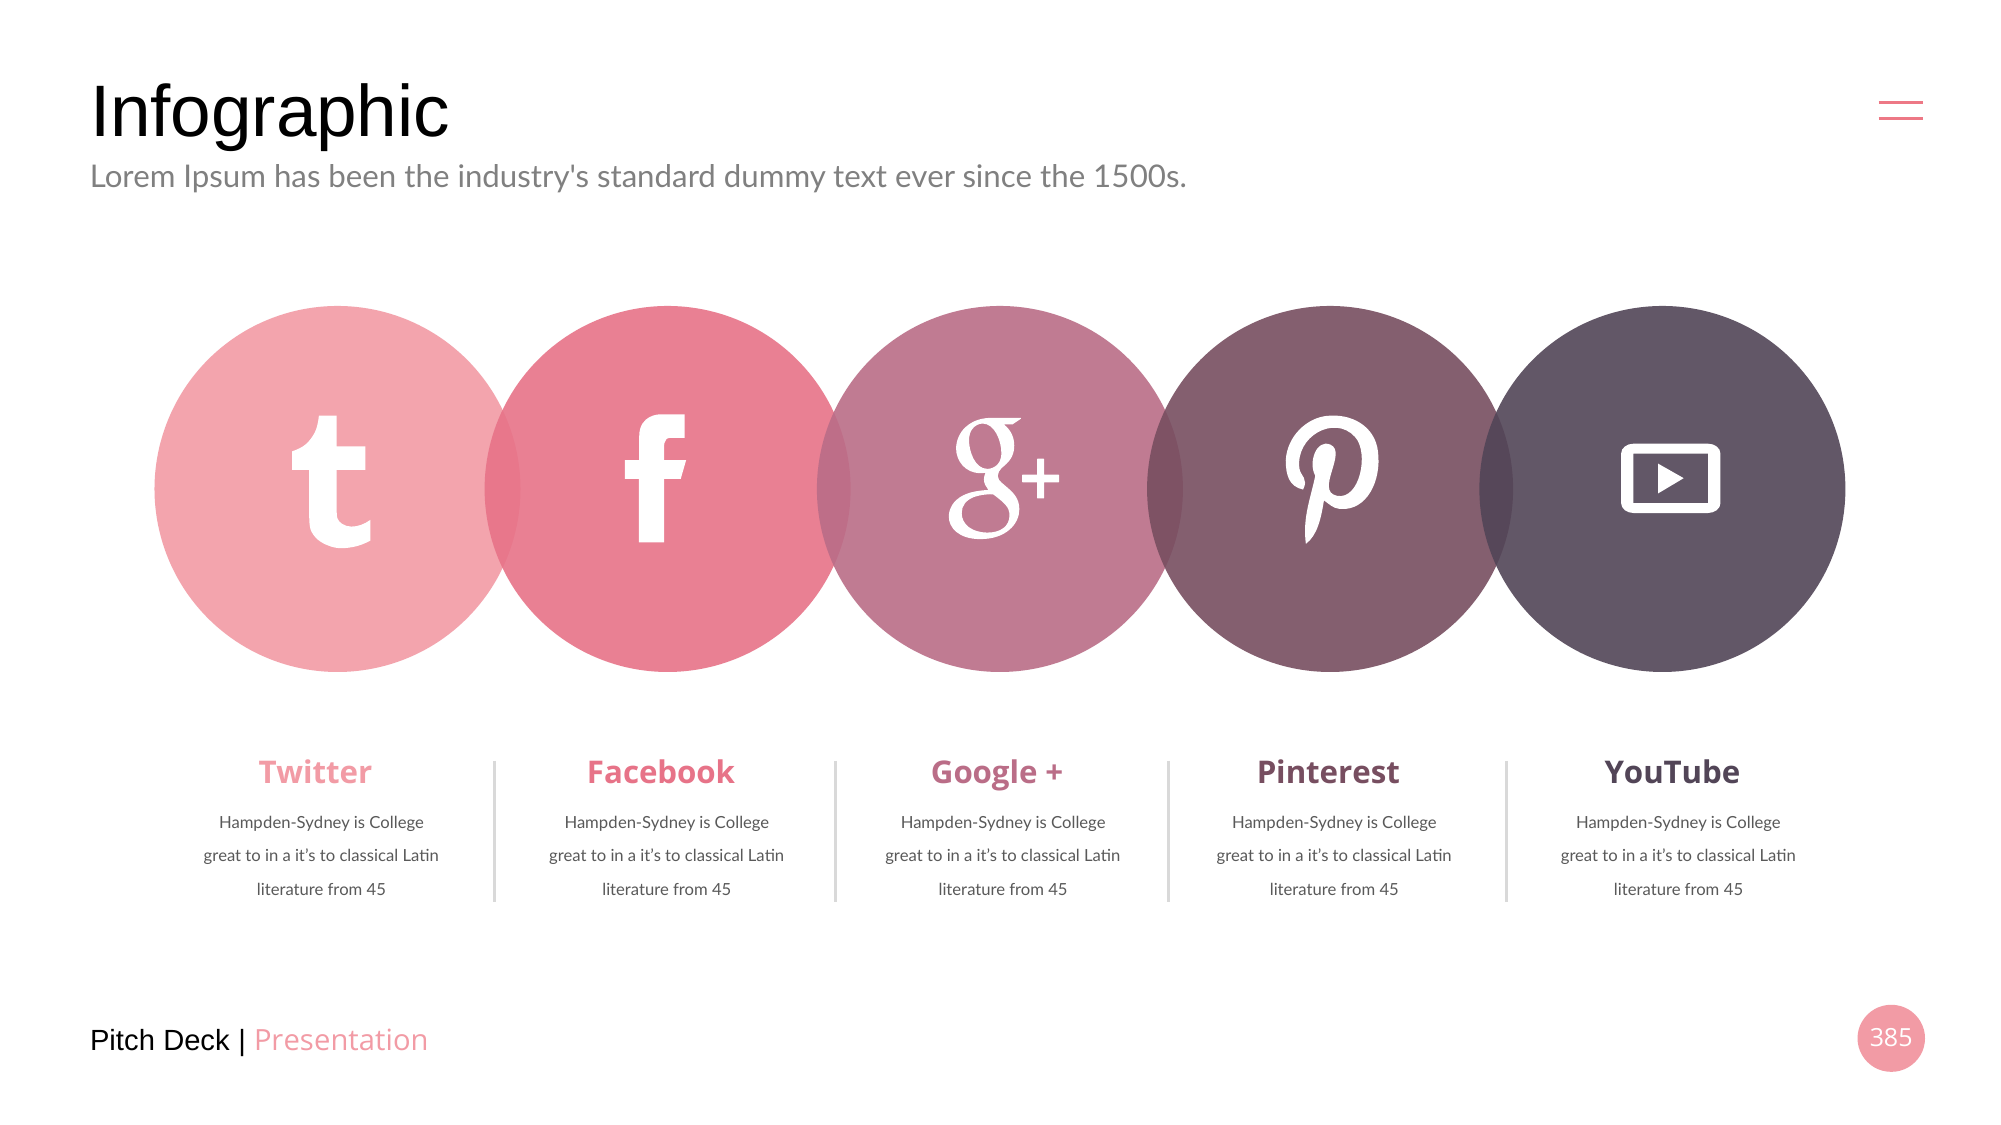

# Infographic
Lorem Ipsum has been the industry's standard dummy text ever since the 1500s.

Twitter
Facebook
Google +
Pinterest
YouTube
Hampden-Sydney is College
great to in a it’s to classical Latin
literature from 45
Hampden-Sydney is College
great to in a it’s to classical Latin
literature from 45
Hampden-Sydney is College
great to in a it’s to classical Latin
literature from 45
Hampden-Sydney is College
great to in a it’s to classical Latin
literature from 45
Hampden-Sydney is College
great to in a it’s to classical Latin
literature from 45
Pitch Deck | Presentation
385